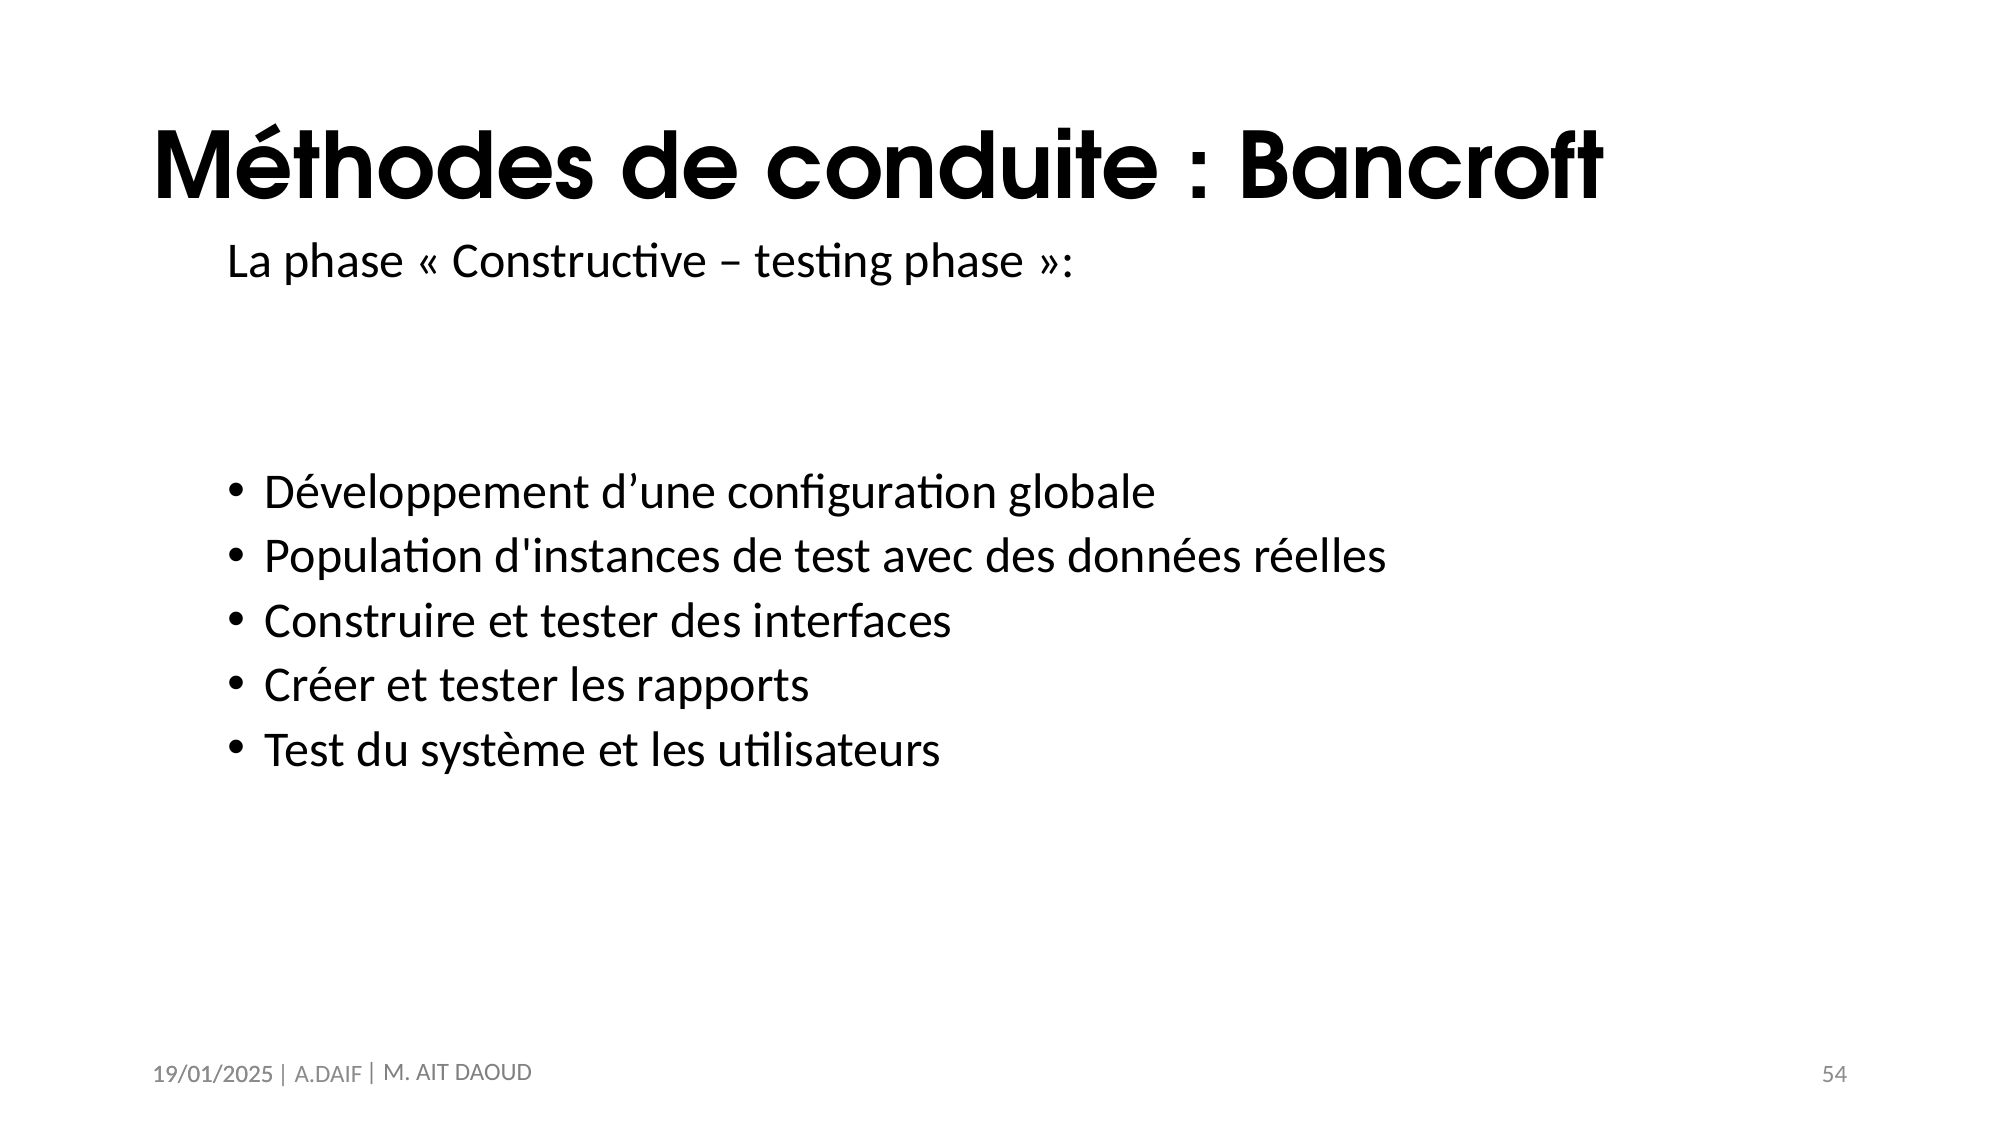

# Méthodes de conduite : Bancroft
La phase « Constructive – testing phase »:

Développement d’une configuration globale
Population d'instances de test avec des données réelles
Construire et tester des interfaces
Créer et tester les rapports
Test du système et les utilisateurs

19/01/2025
54